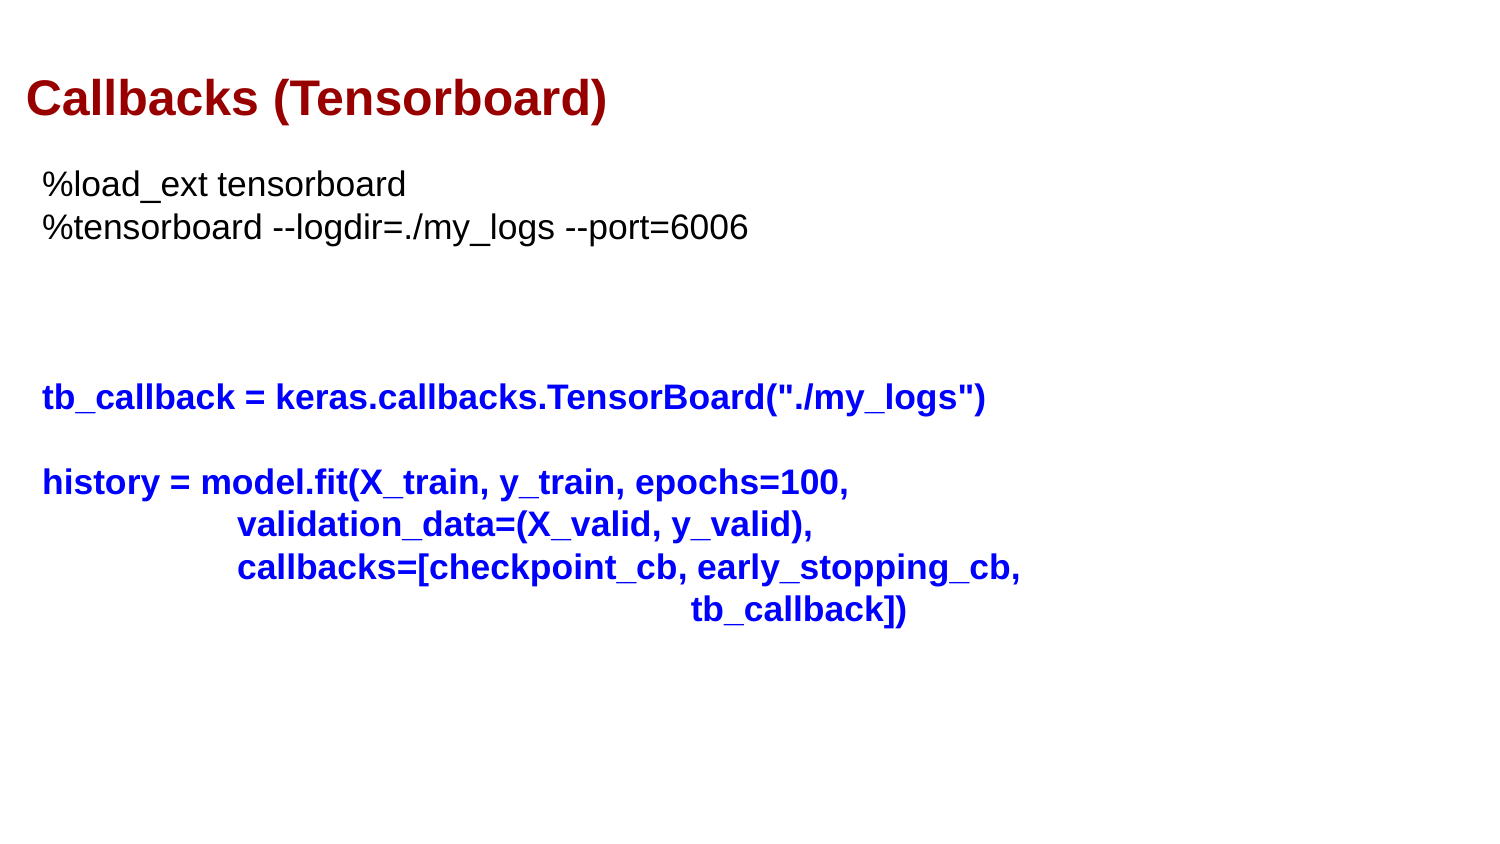

Callbacks (Tensorboard)
%load_ext tensorboard
%tensorboard --logdir=./my_logs --port=6006
tb_callback = keras.callbacks.TensorBoard("./my_logs")
history = model.fit(X_train, y_train, epochs=100,
                    validation_data=(X_valid, y_valid),
                    callbacks=[checkpoint_cb, early_stopping_cb,
     tb_callback])